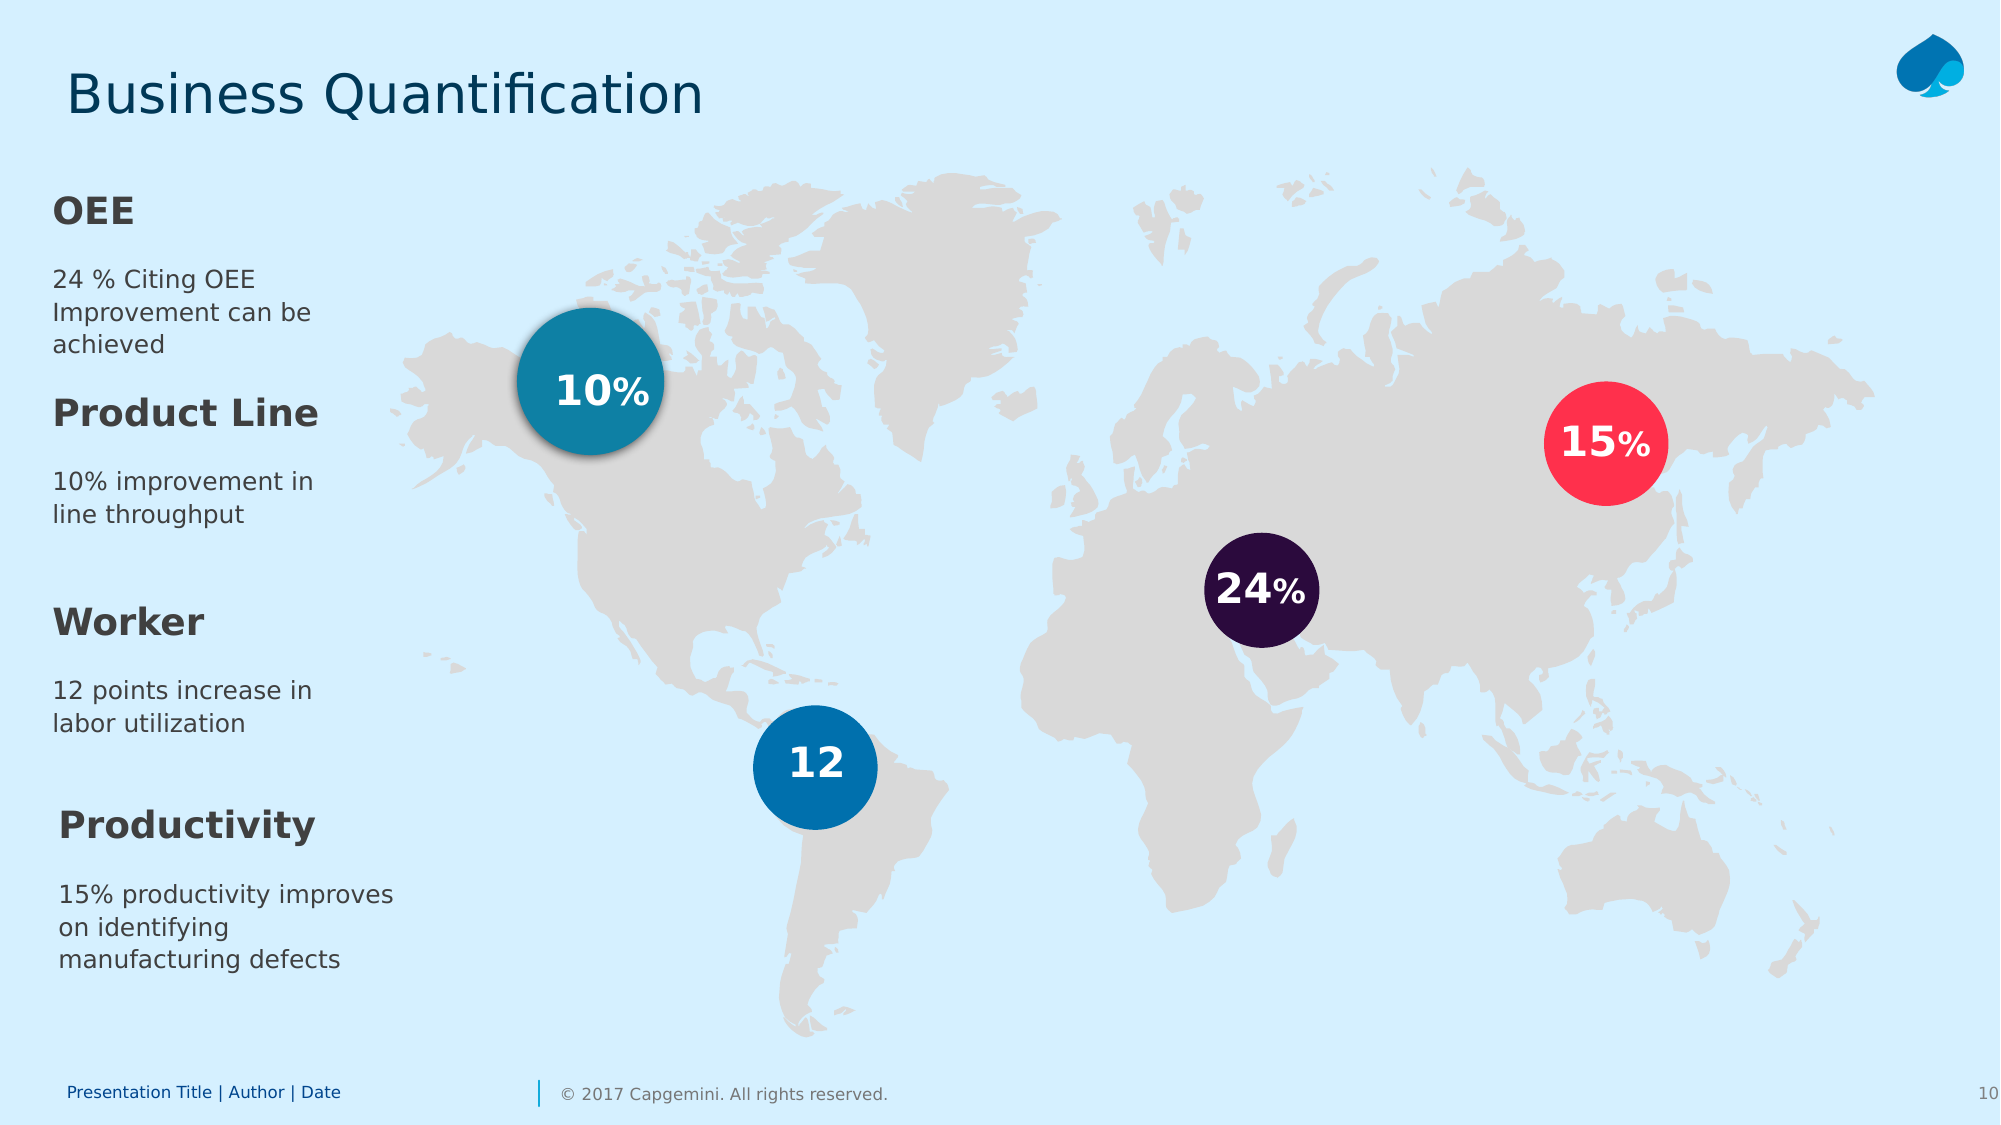

# Business Quantification

OEE
24 % Citing OEE Improvement can be achieved

10%
Product Line
10% improvement in line throughput

15%

24%
Worker
12 points increase in labor utilization

12
Productivity
15% productivity improves on identifying manufacturing defects